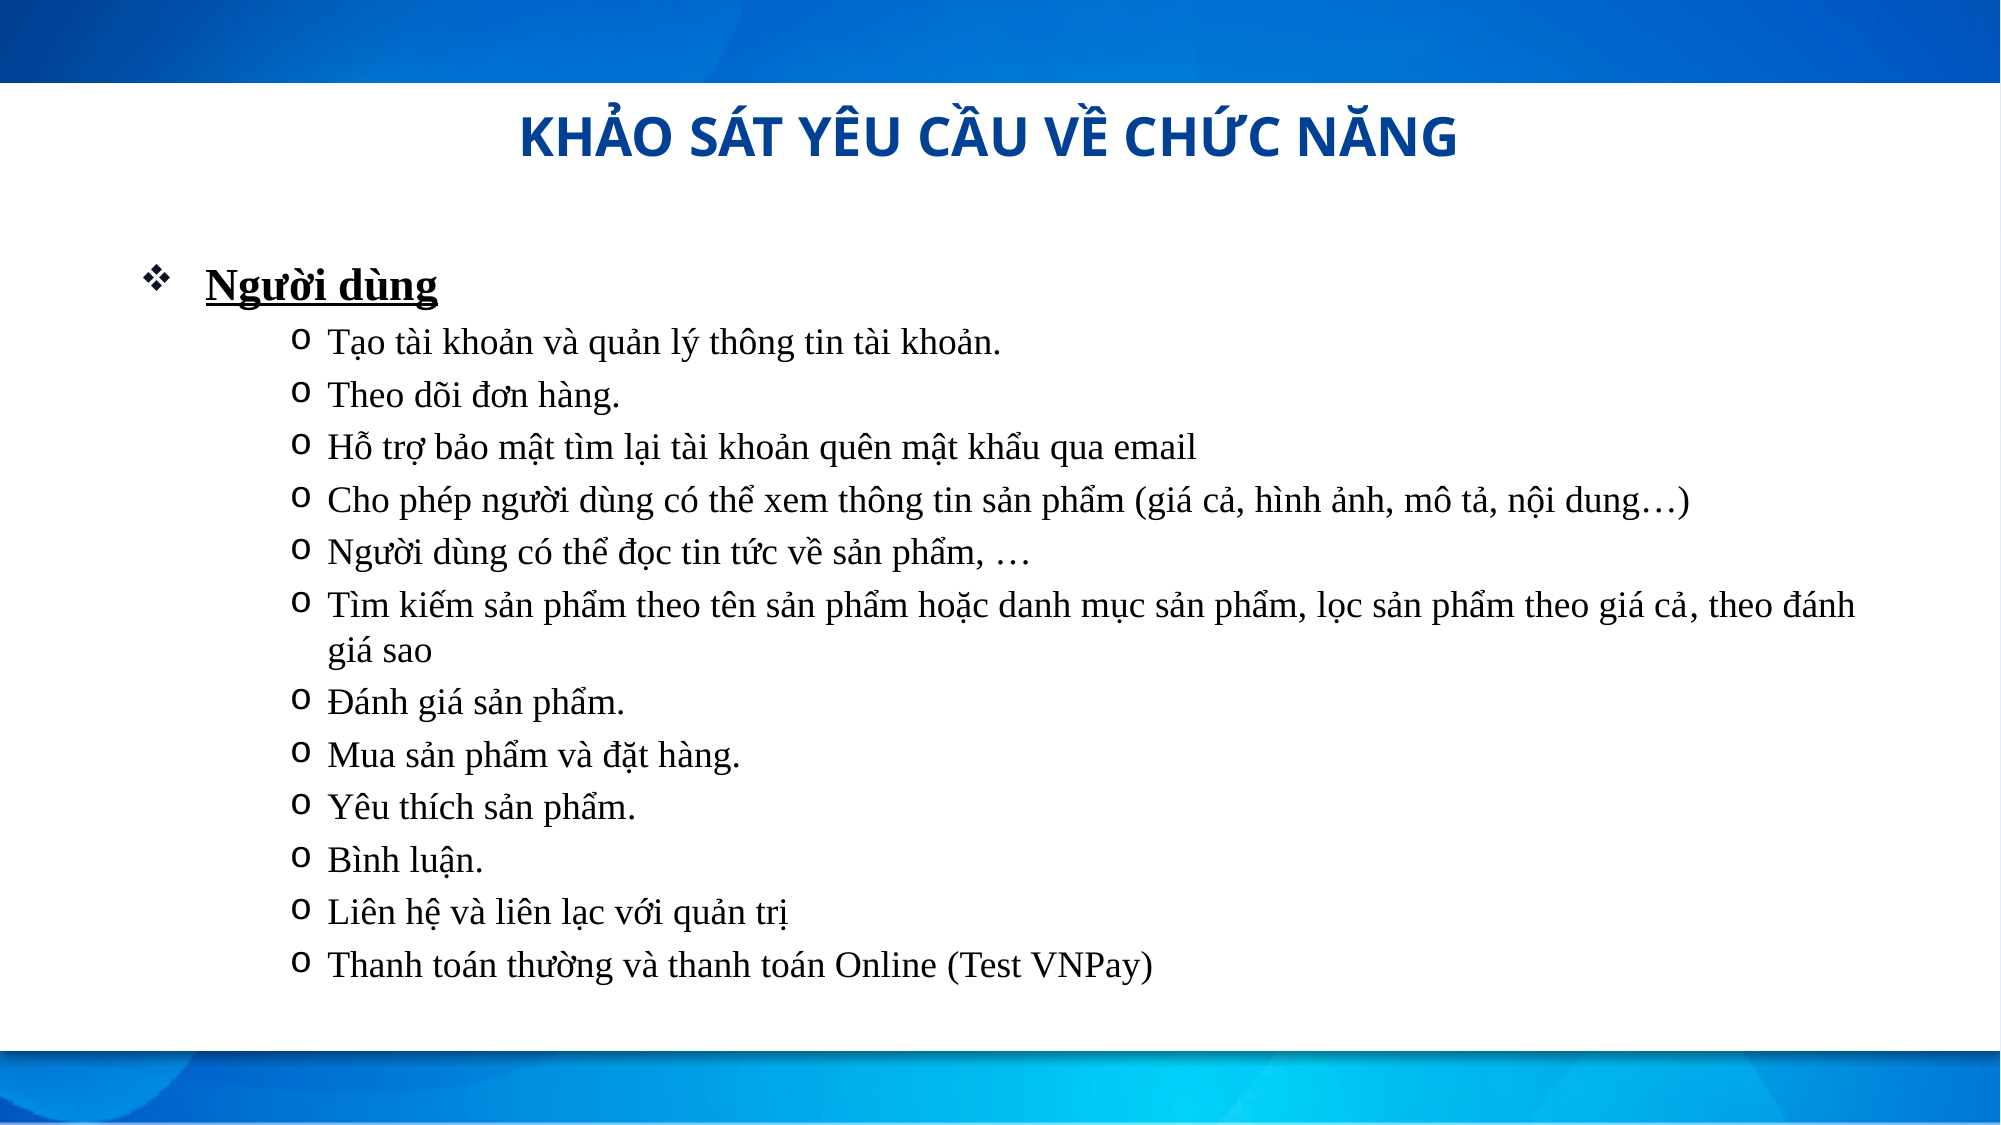

KHẢO SÁT YÊU CẦU VỀ CHỨC NĂNG
 Người dùng
Tạo tài khoản và quản lý thông tin tài khoản.
Theo dõi đơn hàng.
Hỗ trợ bảo mật tìm lại tài khoản quên mật khẩu qua email
Cho phép người dùng có thể xem thông tin sản phẩm (giá cả, hình ảnh, mô tả, nội dung…)
Người dùng có thể đọc tin tức về sản phẩm, …
Tìm kiếm sản phẩm theo tên sản phẩm hoặc danh mục sản phẩm, lọc sản phẩm theo giá cả, theo đánh giá sao
Đánh giá sản phẩm.
Mua sản phẩm và đặt hàng.
Yêu thích sản phẩm.
Bình luận.
Liên hệ và liên lạc với quản trị
Thanh toán thường và thanh toán Online (Test VNPay)